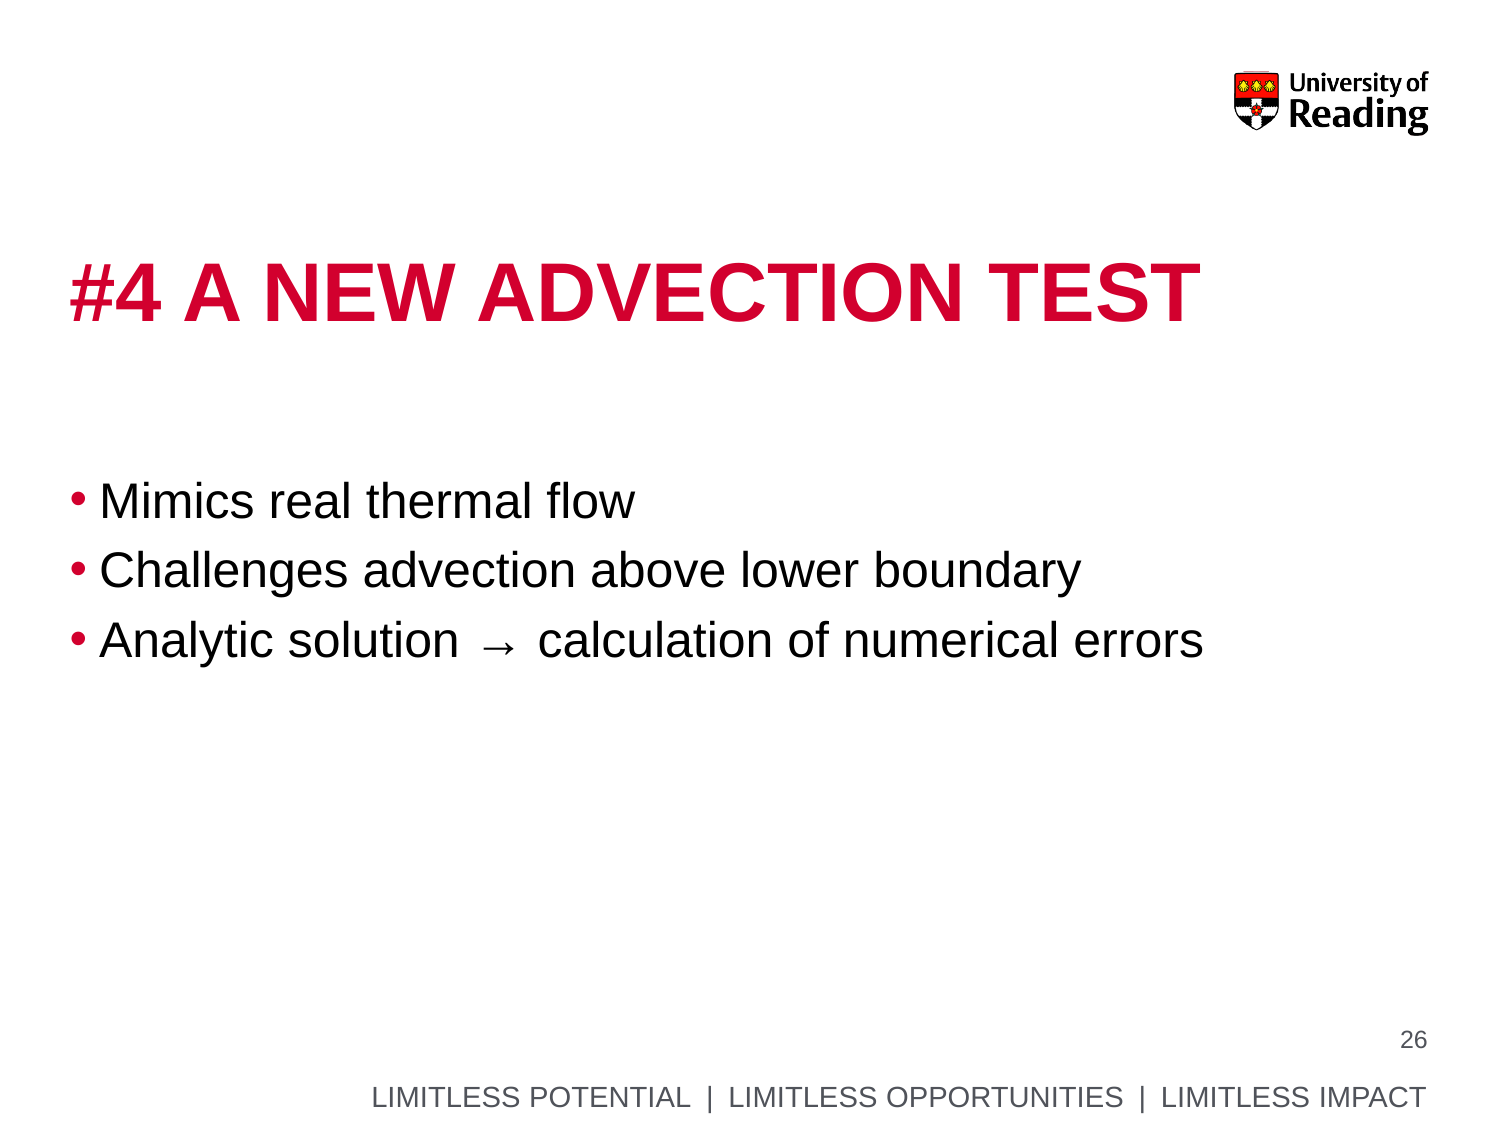

# #4 A new advection test
Mimics real thermal flow
Challenges advection above lower boundary
Analytic solution → calculation of numerical errors
26